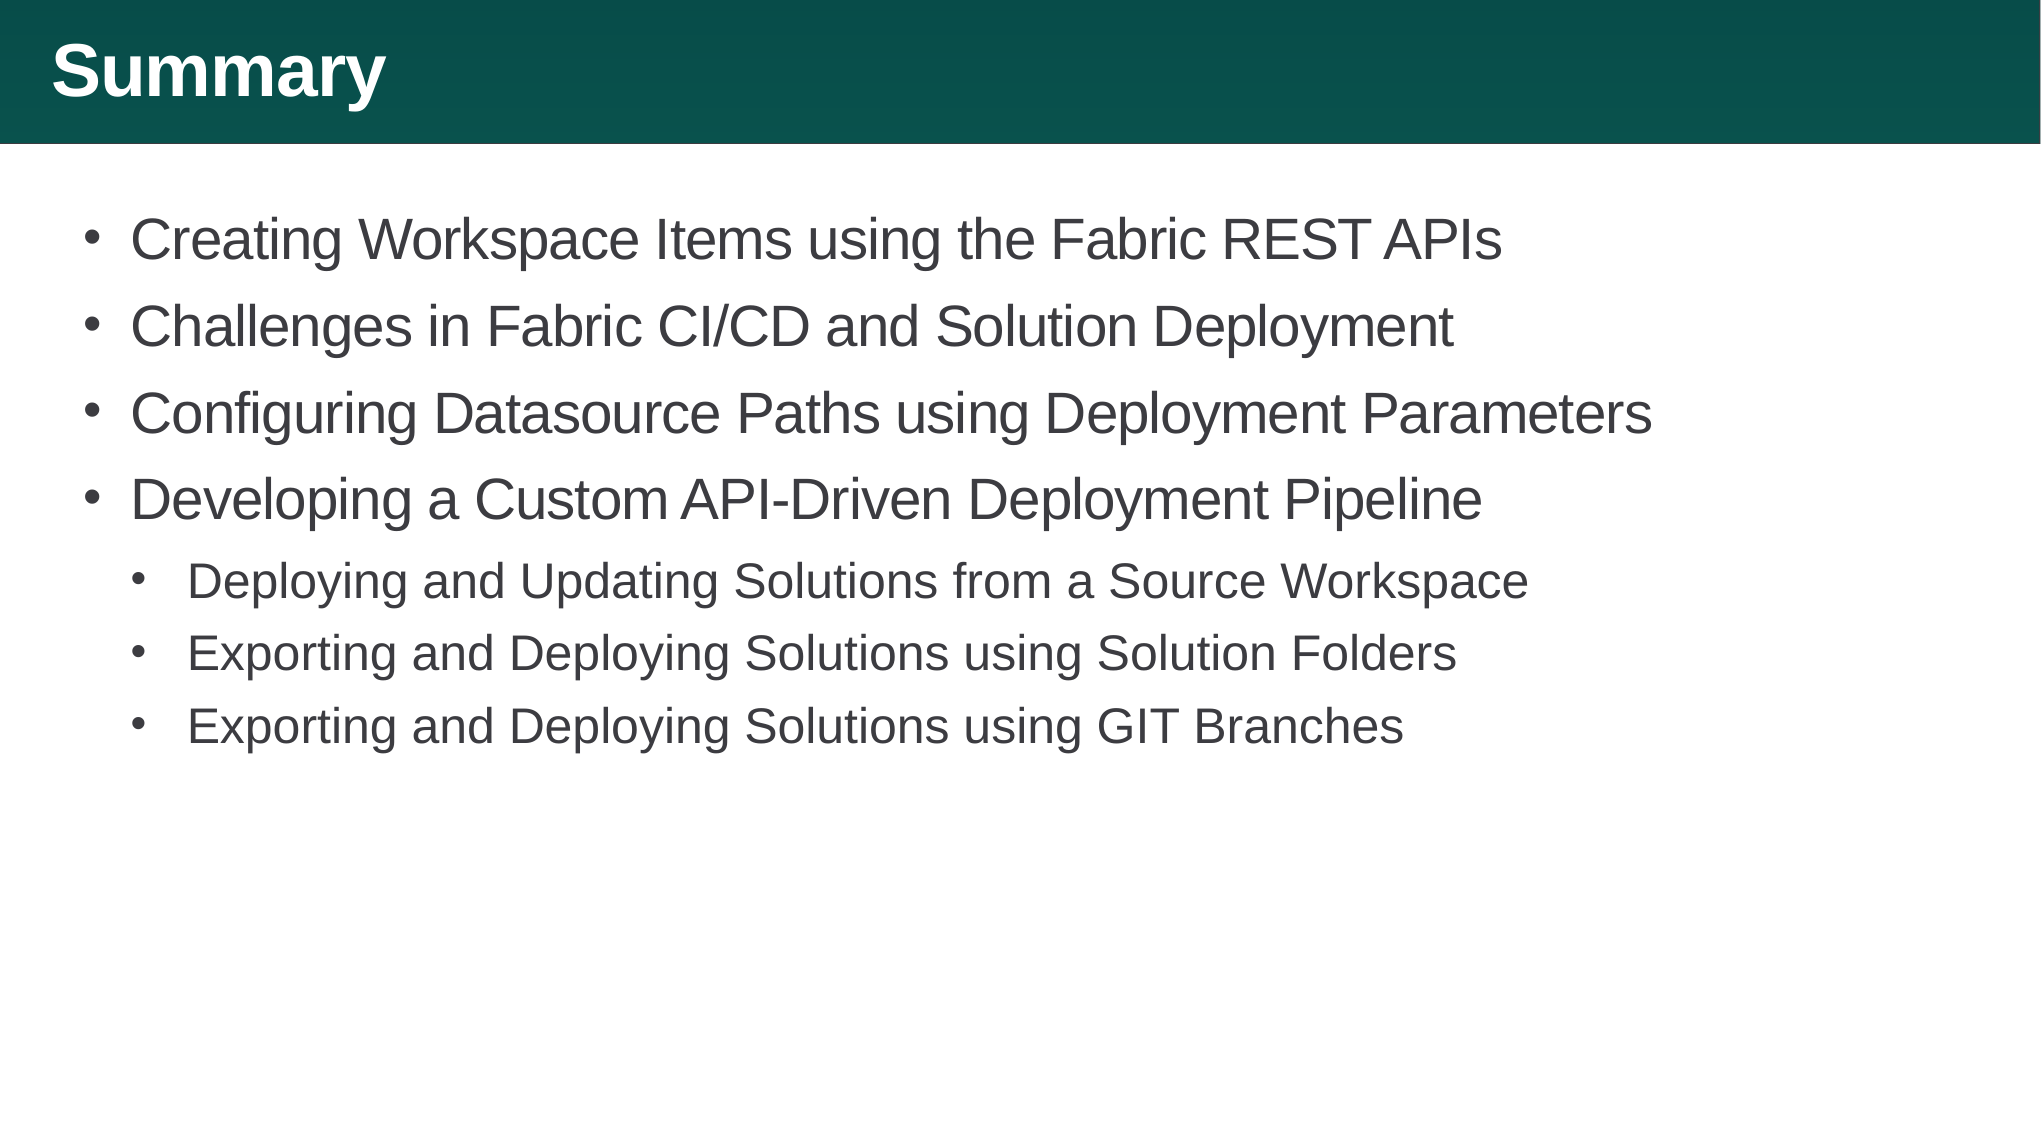

# Summary
Creating Workspace Items using the Fabric REST APIs
Challenges in Fabric CI/CD and Solution Deployment
Configuring Datasource Paths using Deployment Parameters
Developing a Custom API-Driven Deployment Pipeline
Deploying and Updating Solutions from a Source Workspace
Exporting and Deploying Solutions using Solution Folders
Exporting and Deploying Solutions using GIT Branches